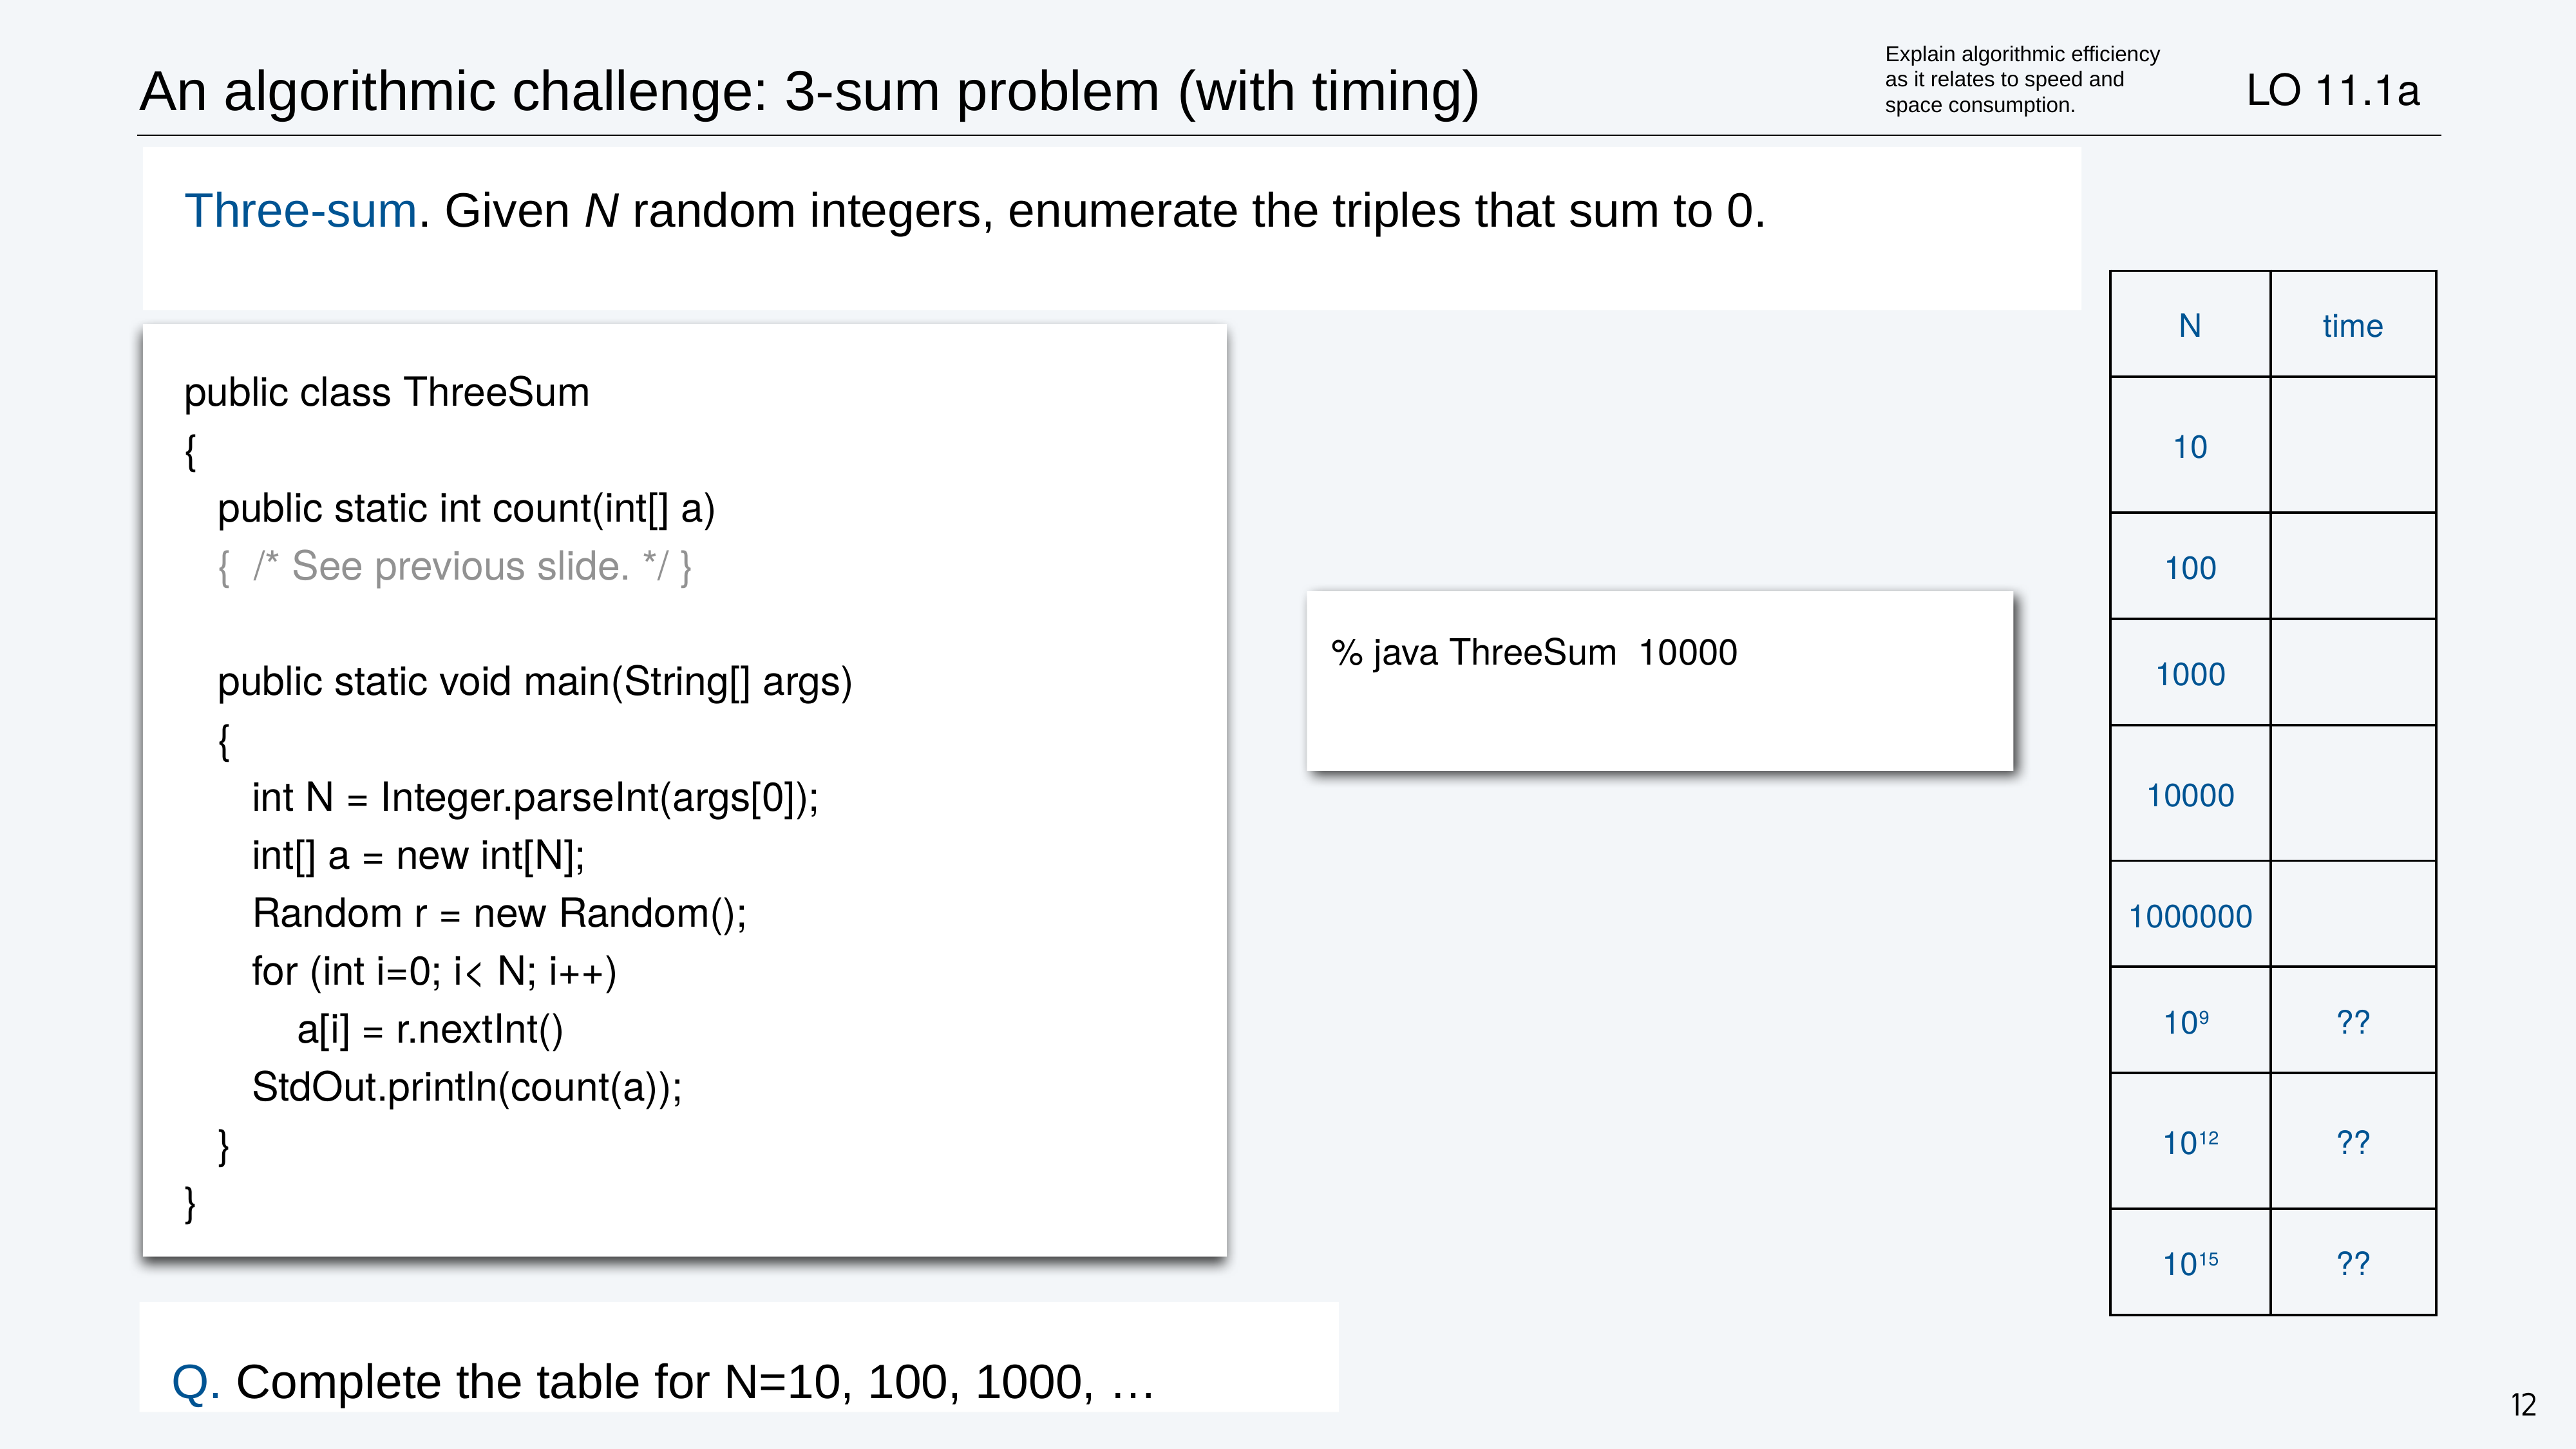

Explain algorithmic efficiency as it relates to speed and space consumption.

# An algorithmic challenge: 3-sum problem (with timing)
LO 11.1a
Three-sum. Given N random integers, enumerate the triples that sum to 0.
| N | time |
| --- | --- |
| 10 |  |
| 100 |  |
public class ThreeSum
{
   public static int count(int[] a)
   {  /* See previous slide. */ }
   public static void main(String[] args)
   {
      int N = Integer.parseInt(args[0]);
      int[] a = new int[N];
      Random r = new Random();
      for (int i=0; i< N; i++)
          a[i] = r.nextInt()
      StdOut.println(count(a));
   }
}
% java ThreeSum  10000

| 1000 |  |
| --- | --- |
| 10000 |  |
| 1000000 |  |
| 109 | ?? |
| --- | --- |
| 1012 | ?? |
| 1015 | ?? |
Q. Complete the table for N=10, 100, 1000, …
12